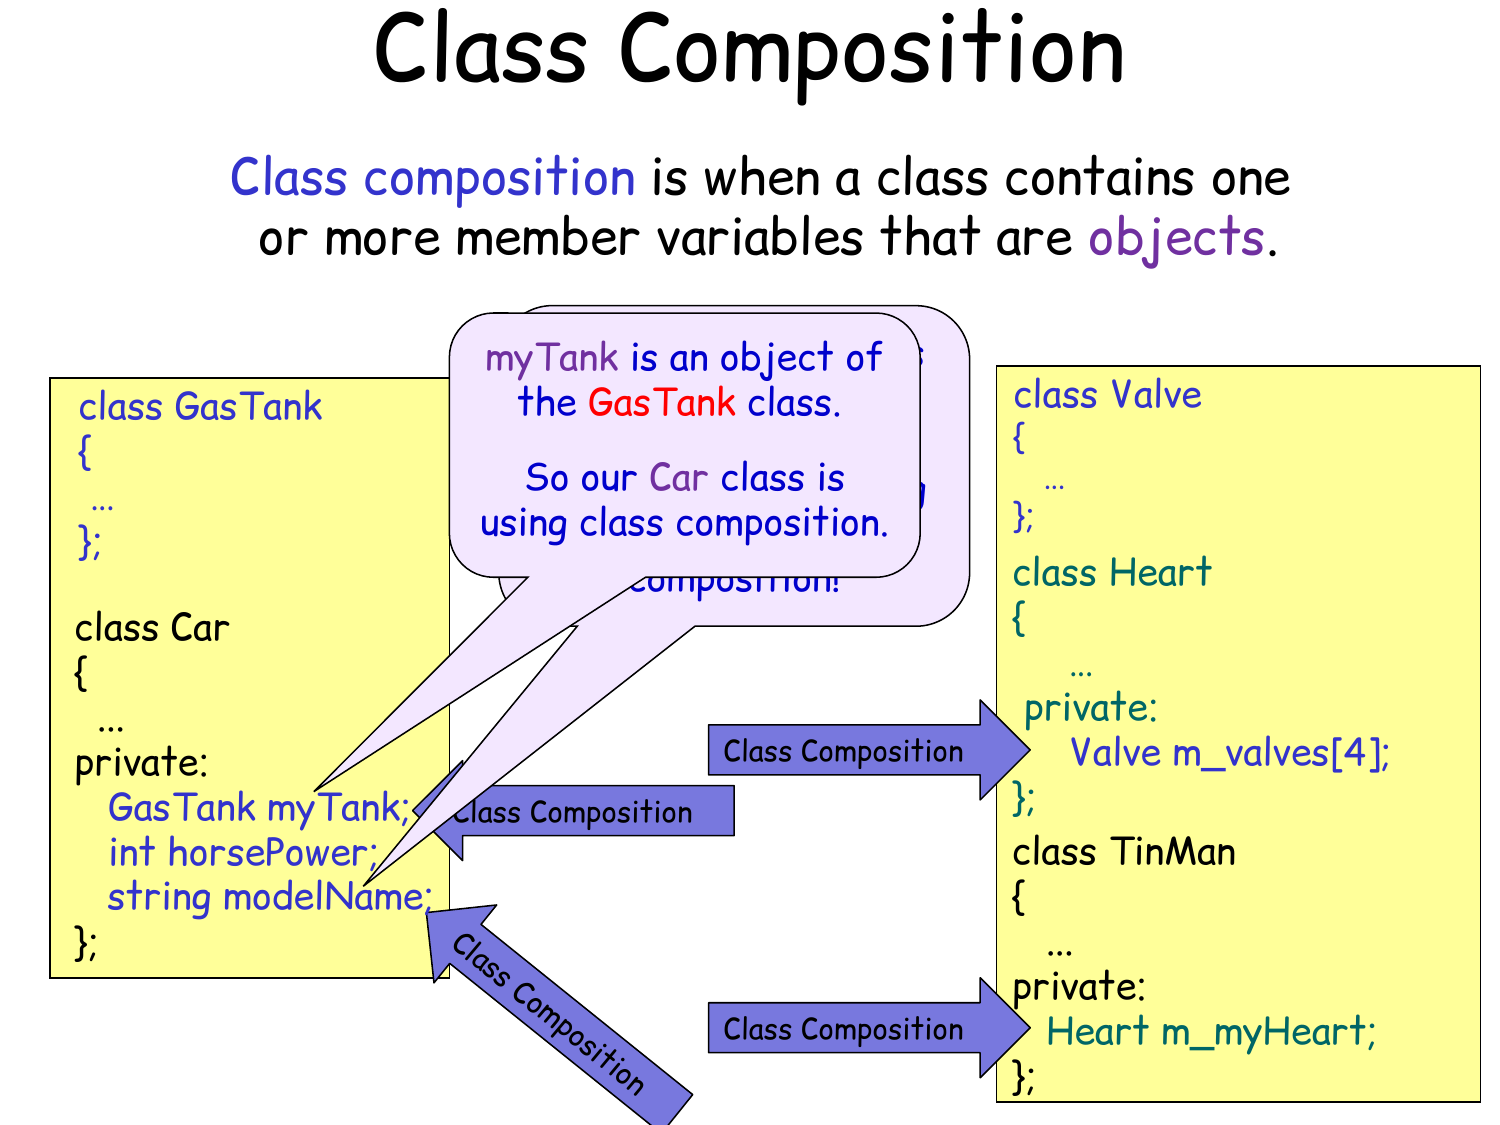

# Class Composition
Class composition is when a class contains one
or more member variables that are objects.
Note: string is a class just like Car and GasTank!  So if your class contains a string member, you’re doing composition!
myTank is an object of the GasTank class.
So our Car class is using class composition.
class Valve
{
   …
};

class GasTank
{
 …
};

class Heart
{
     …
 private:
     Valve m_valves[4];
};

class Car
{
  ...
private:
   GasTank myTank;
   int horsePower;
};
Class Composition
Class Composition
class TinMan
{
   ...
private:
   Heart m_myHeart;
};
 string modelName;
Class Composition
Class Composition